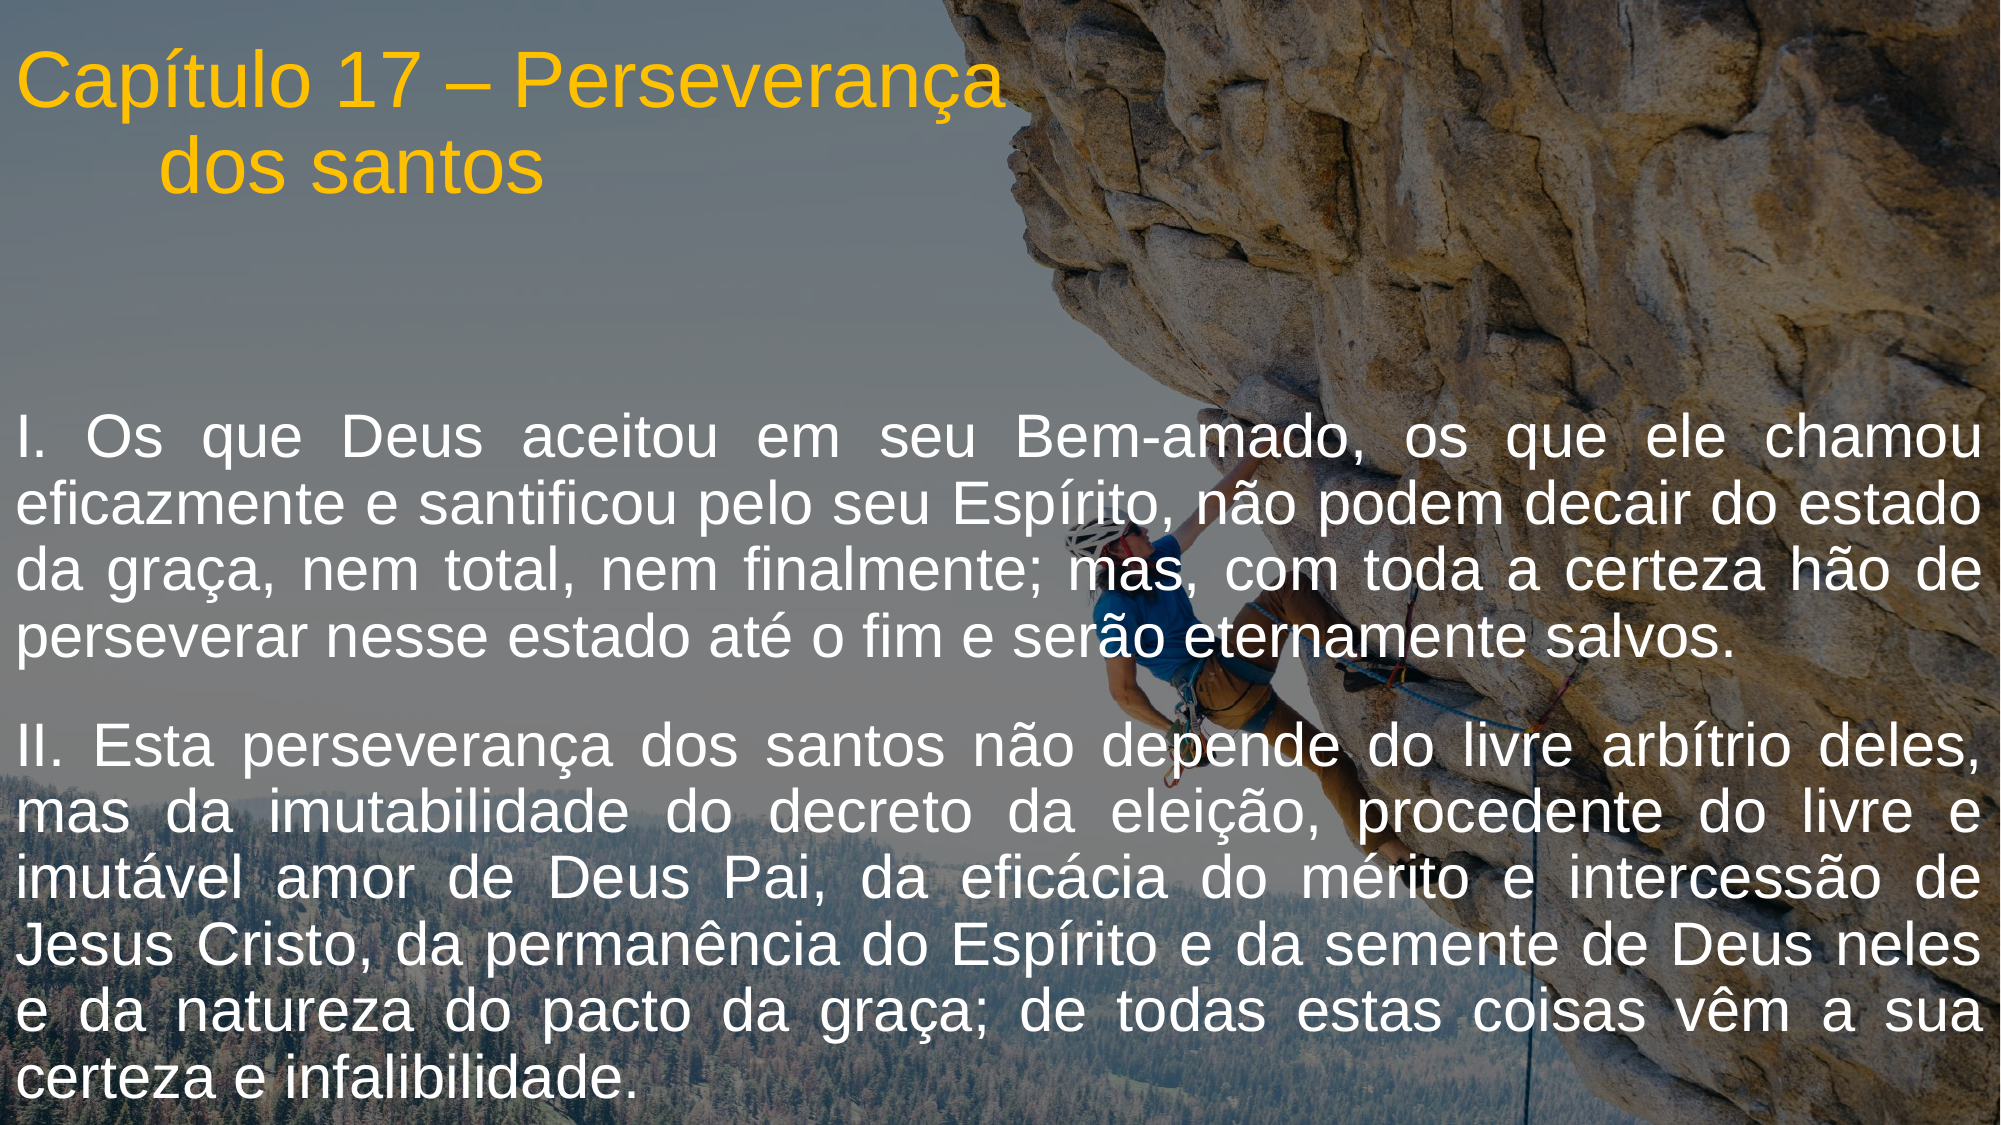

# Capítulo 17 – Perseverança dos santos
I. Os que Deus aceitou em seu Bem-amado, os que ele chamou eficazmente e santificou pelo seu Espírito, não podem decair do estado da graça, nem total, nem finalmente; mas, com toda a certeza hão de perseverar nesse estado até o fim e serão eternamente salvos.

II. Esta perseverança dos santos não depende do livre arbítrio deles, mas da imutabilidade do decreto da eleição, procedente do livre e imutável amor de Deus Pai, da eficácia do mérito e intercessão de Jesus Cristo, da permanência do Espírito e da semente de Deus neles e da natureza do pacto da graça; de todas estas coisas vêm a sua certeza e infalibilidade.